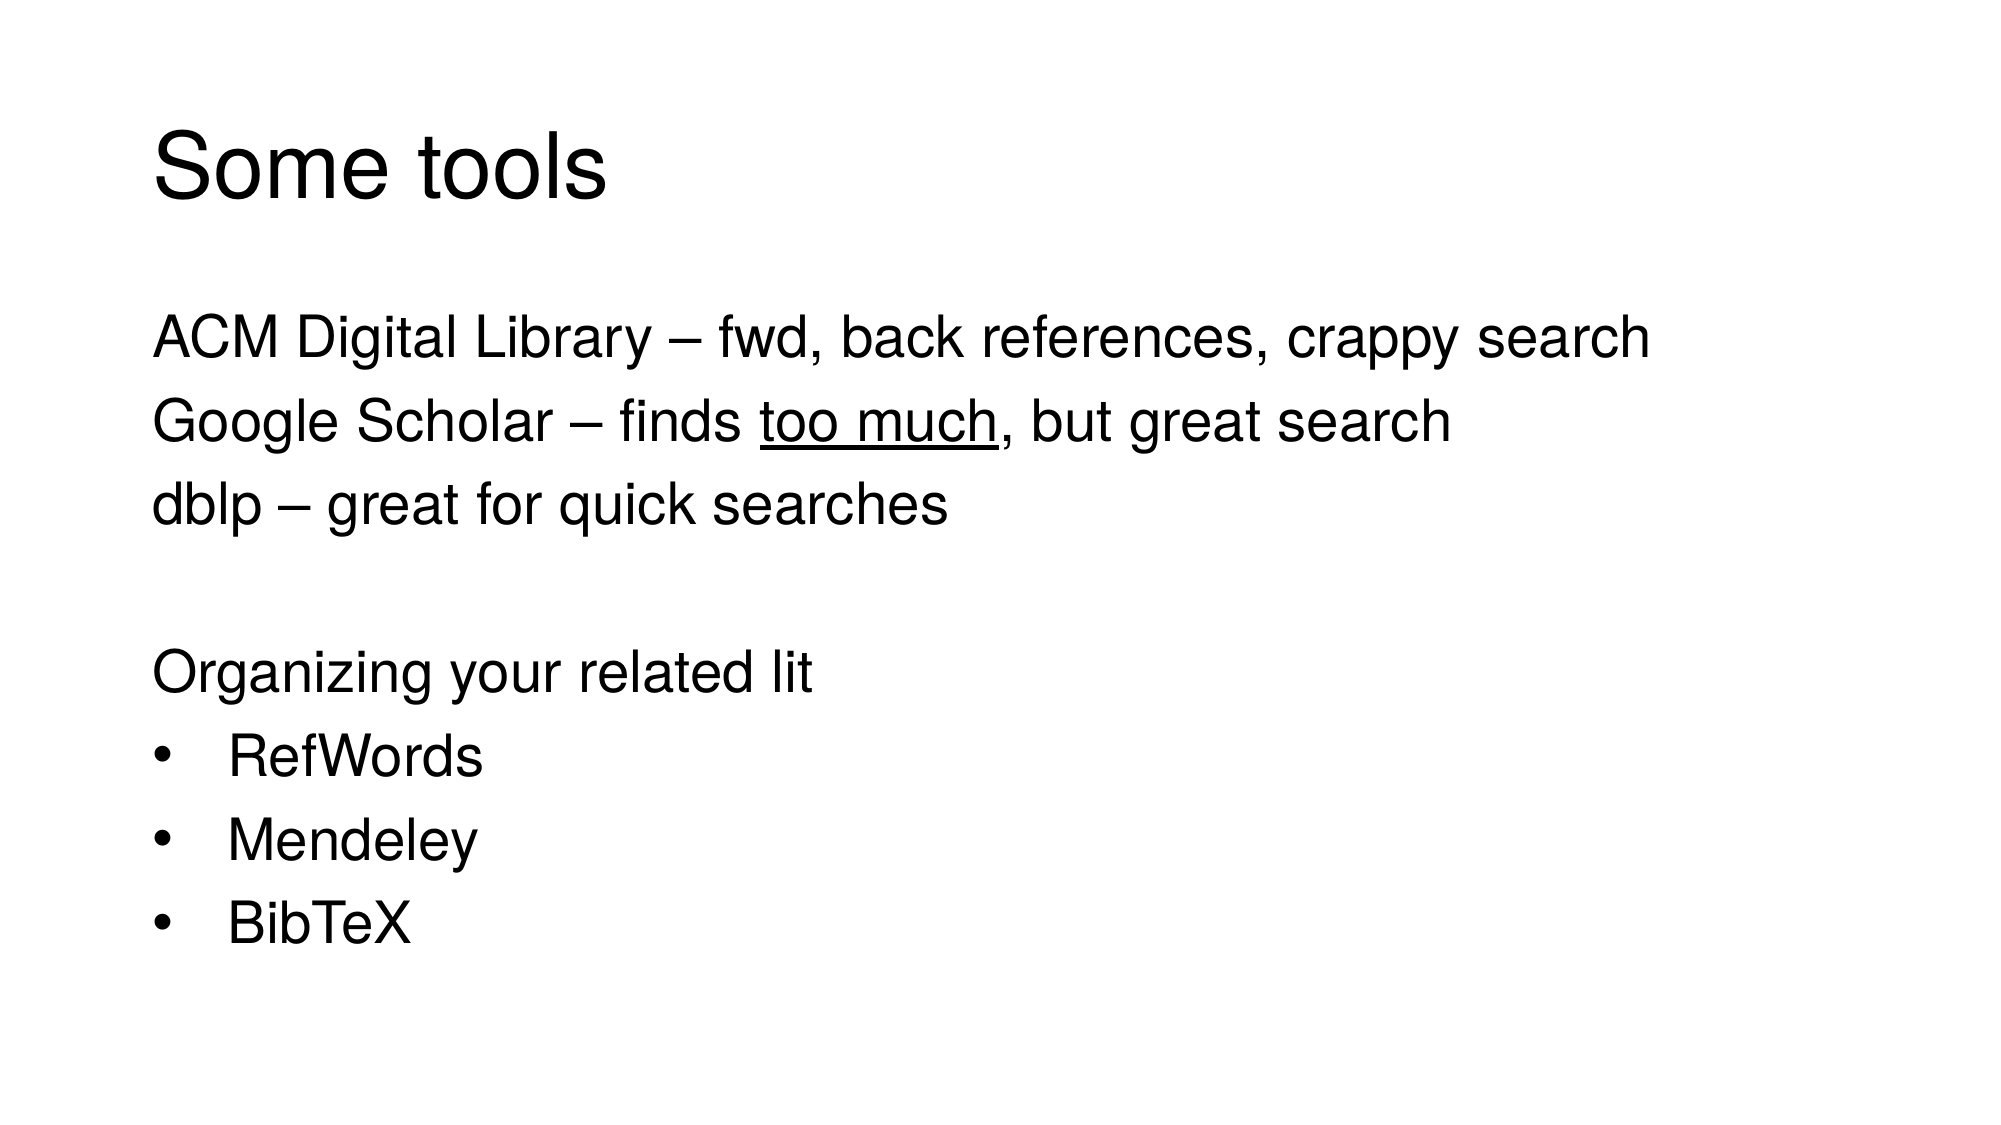

# Some tools
ACM Digital Library – fwd, back references, crappy search
Google Scholar – finds too much, but great search
dblp – great for quick searches

Organizing your related lit
RefWords
Mendeley
BibTeX